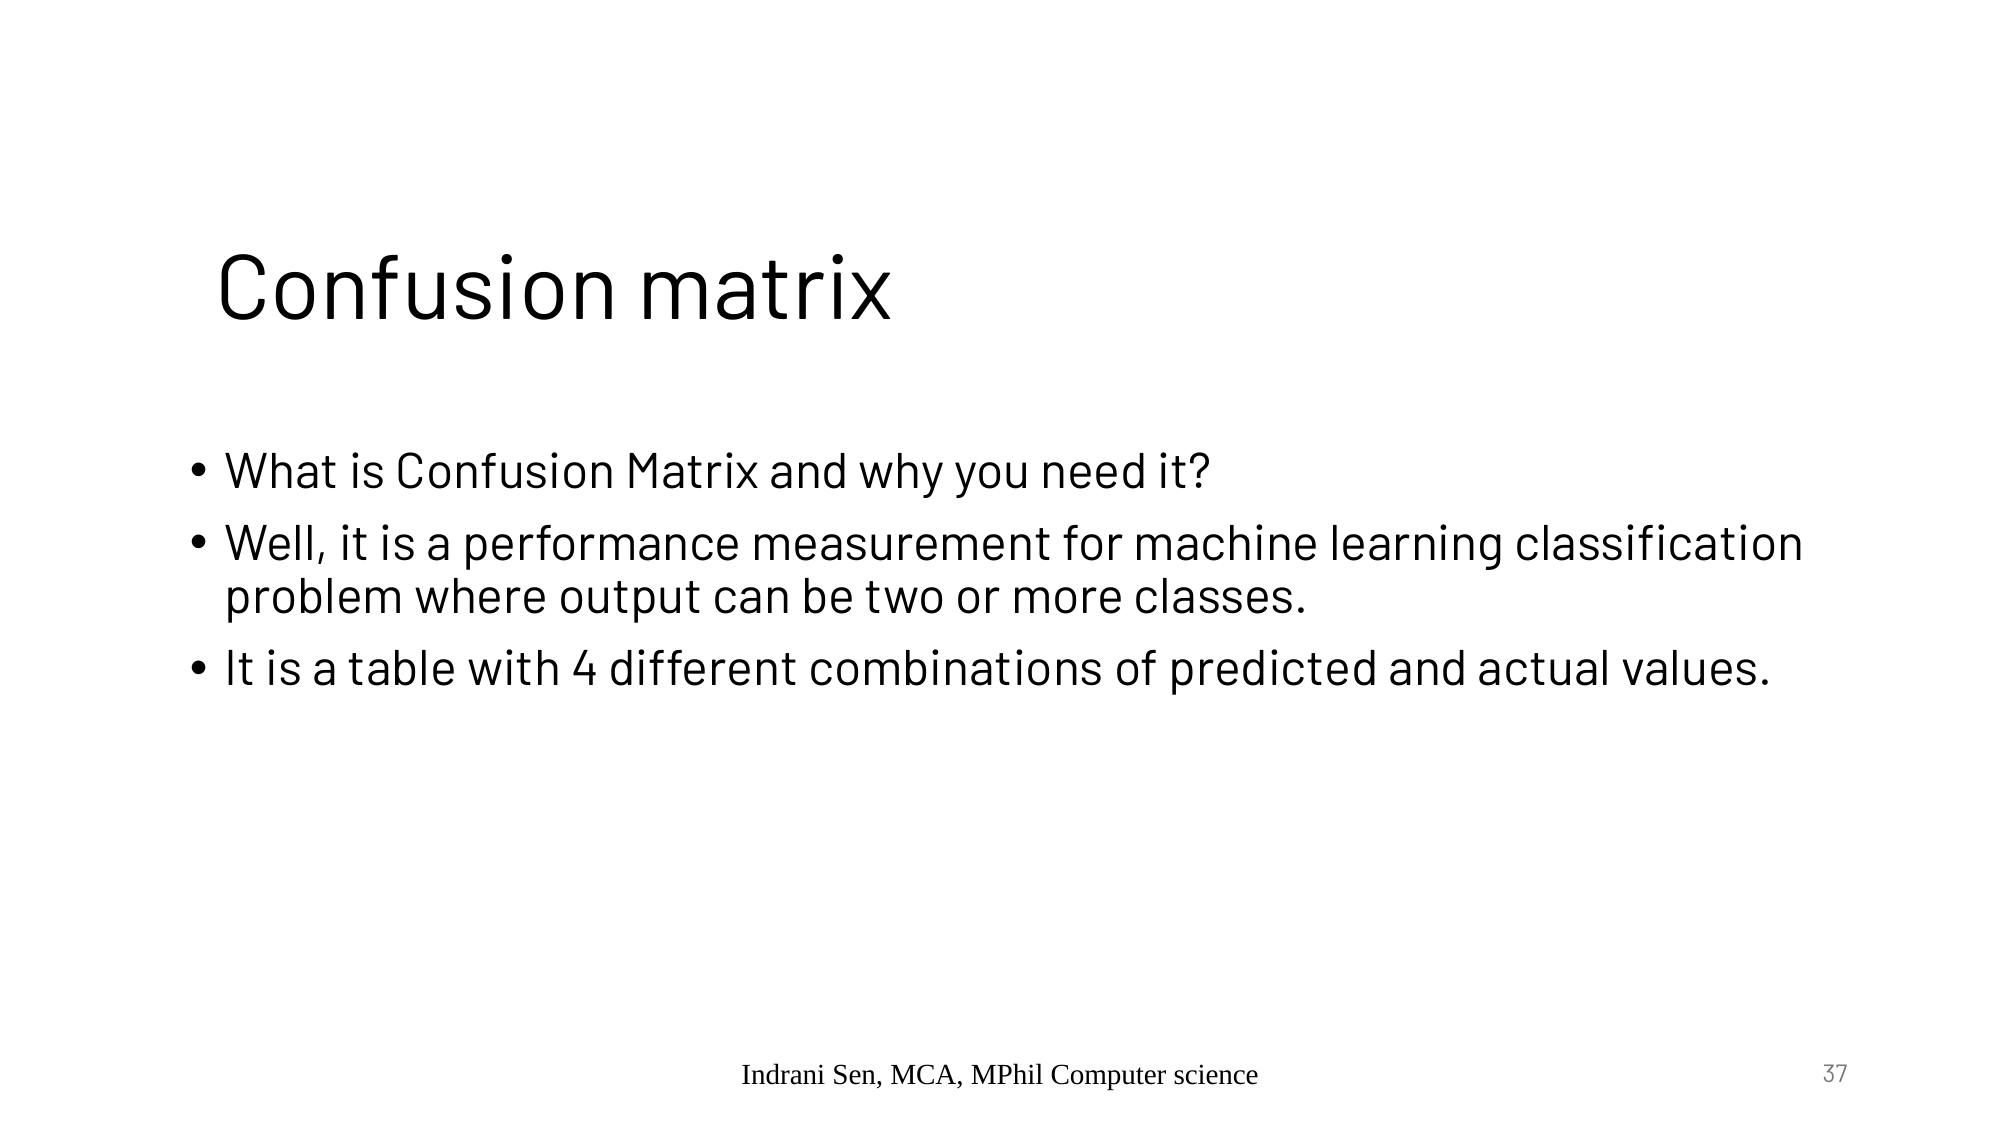

# Confusion matrix
What is Confusion Matrix and why you need it?
Well, it is a performance measurement for machine learning classification problem where output can be two or more classes.
It is a table with 4 different combinations of predicted and actual values.
Indrani Sen, MCA, MPhil Computer science
37